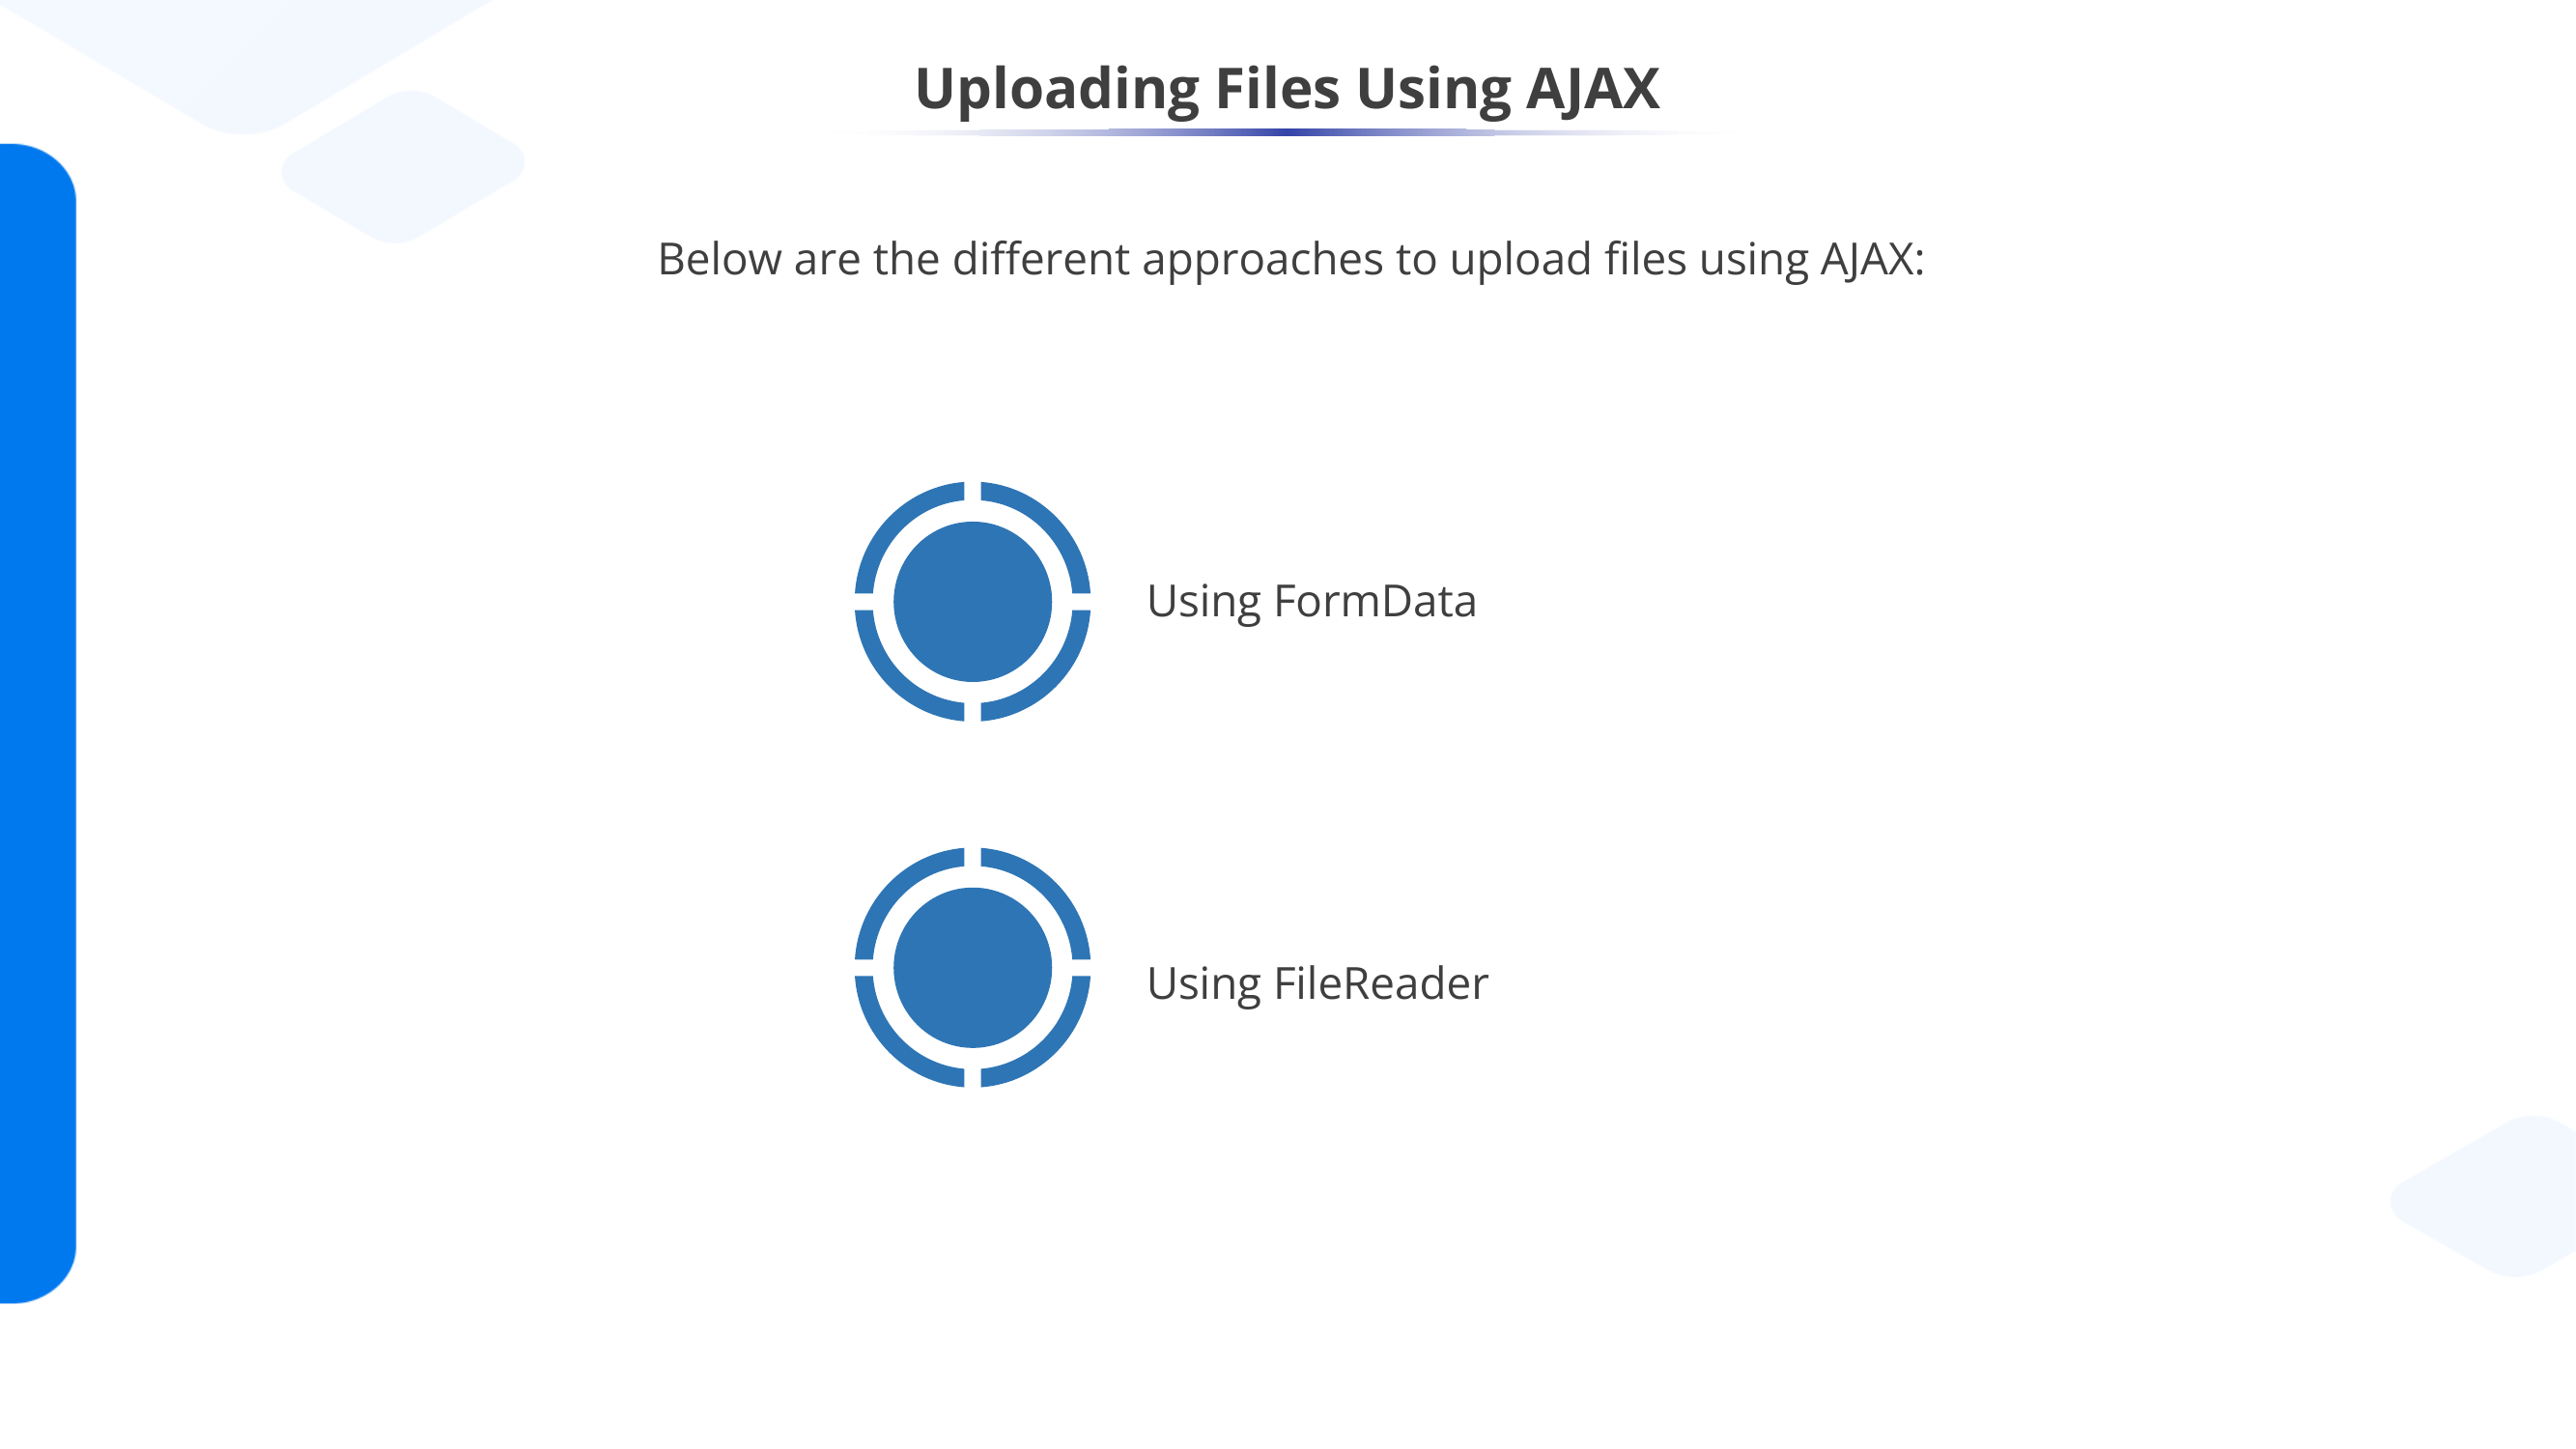

# Uploading Files Using AJAX

Below are the different approaches to upload files using AJAX:

Using FormData

Using FileReader